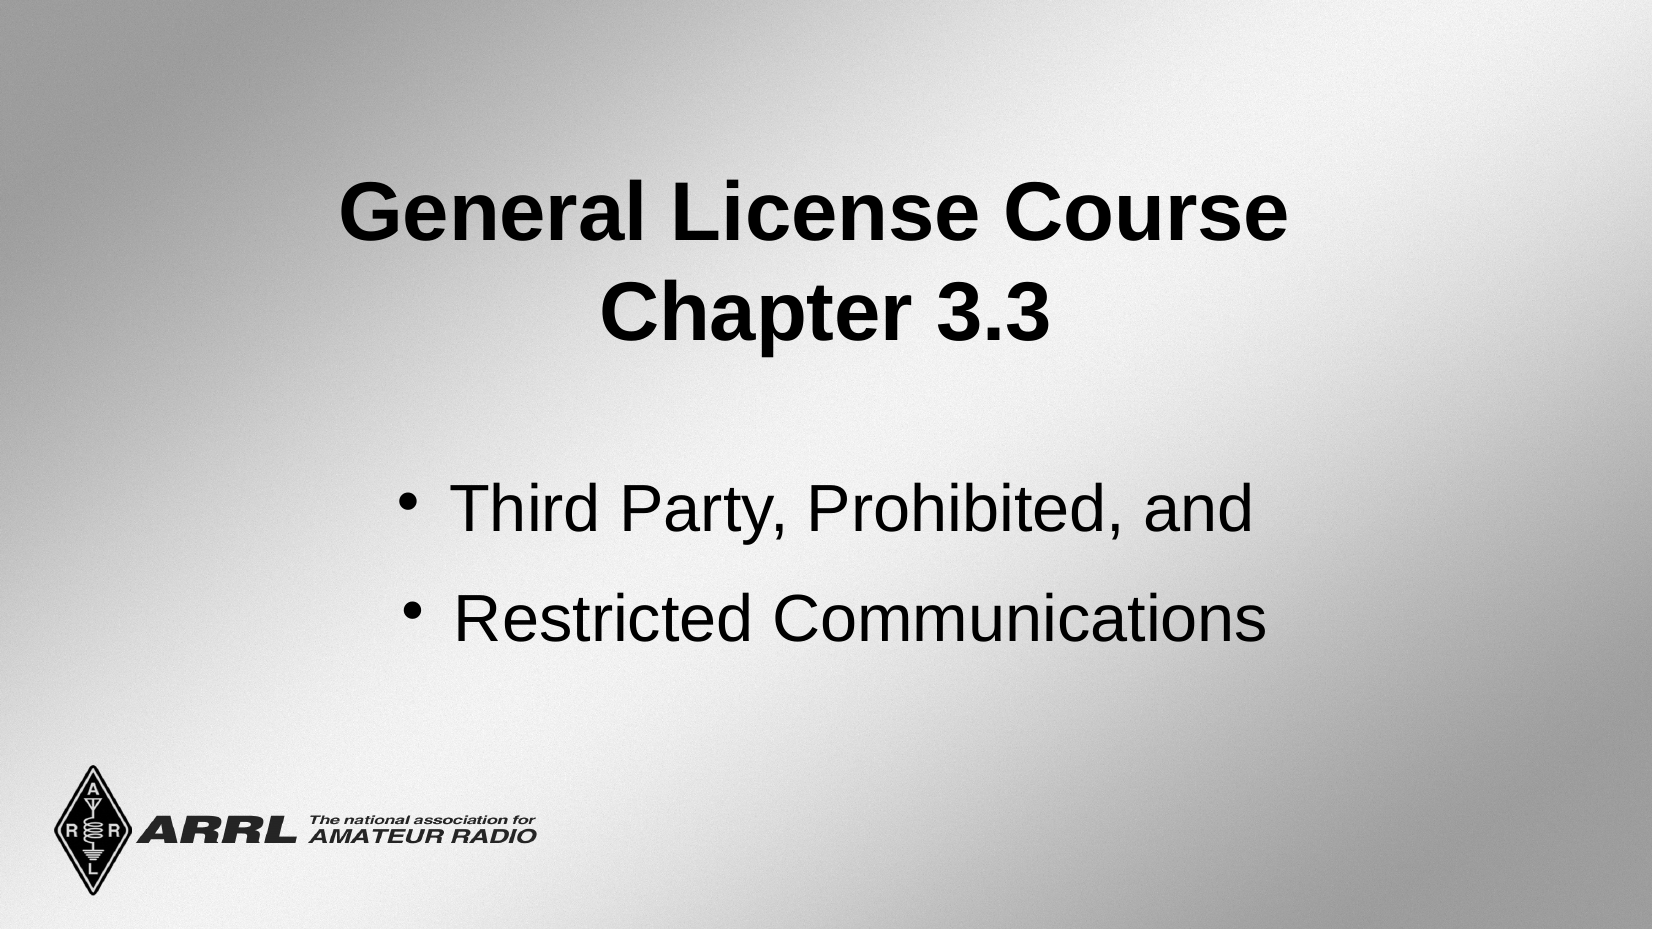

General License Course
Chapter 3.3

Third Party, Prohibited, and
Restricted Communications